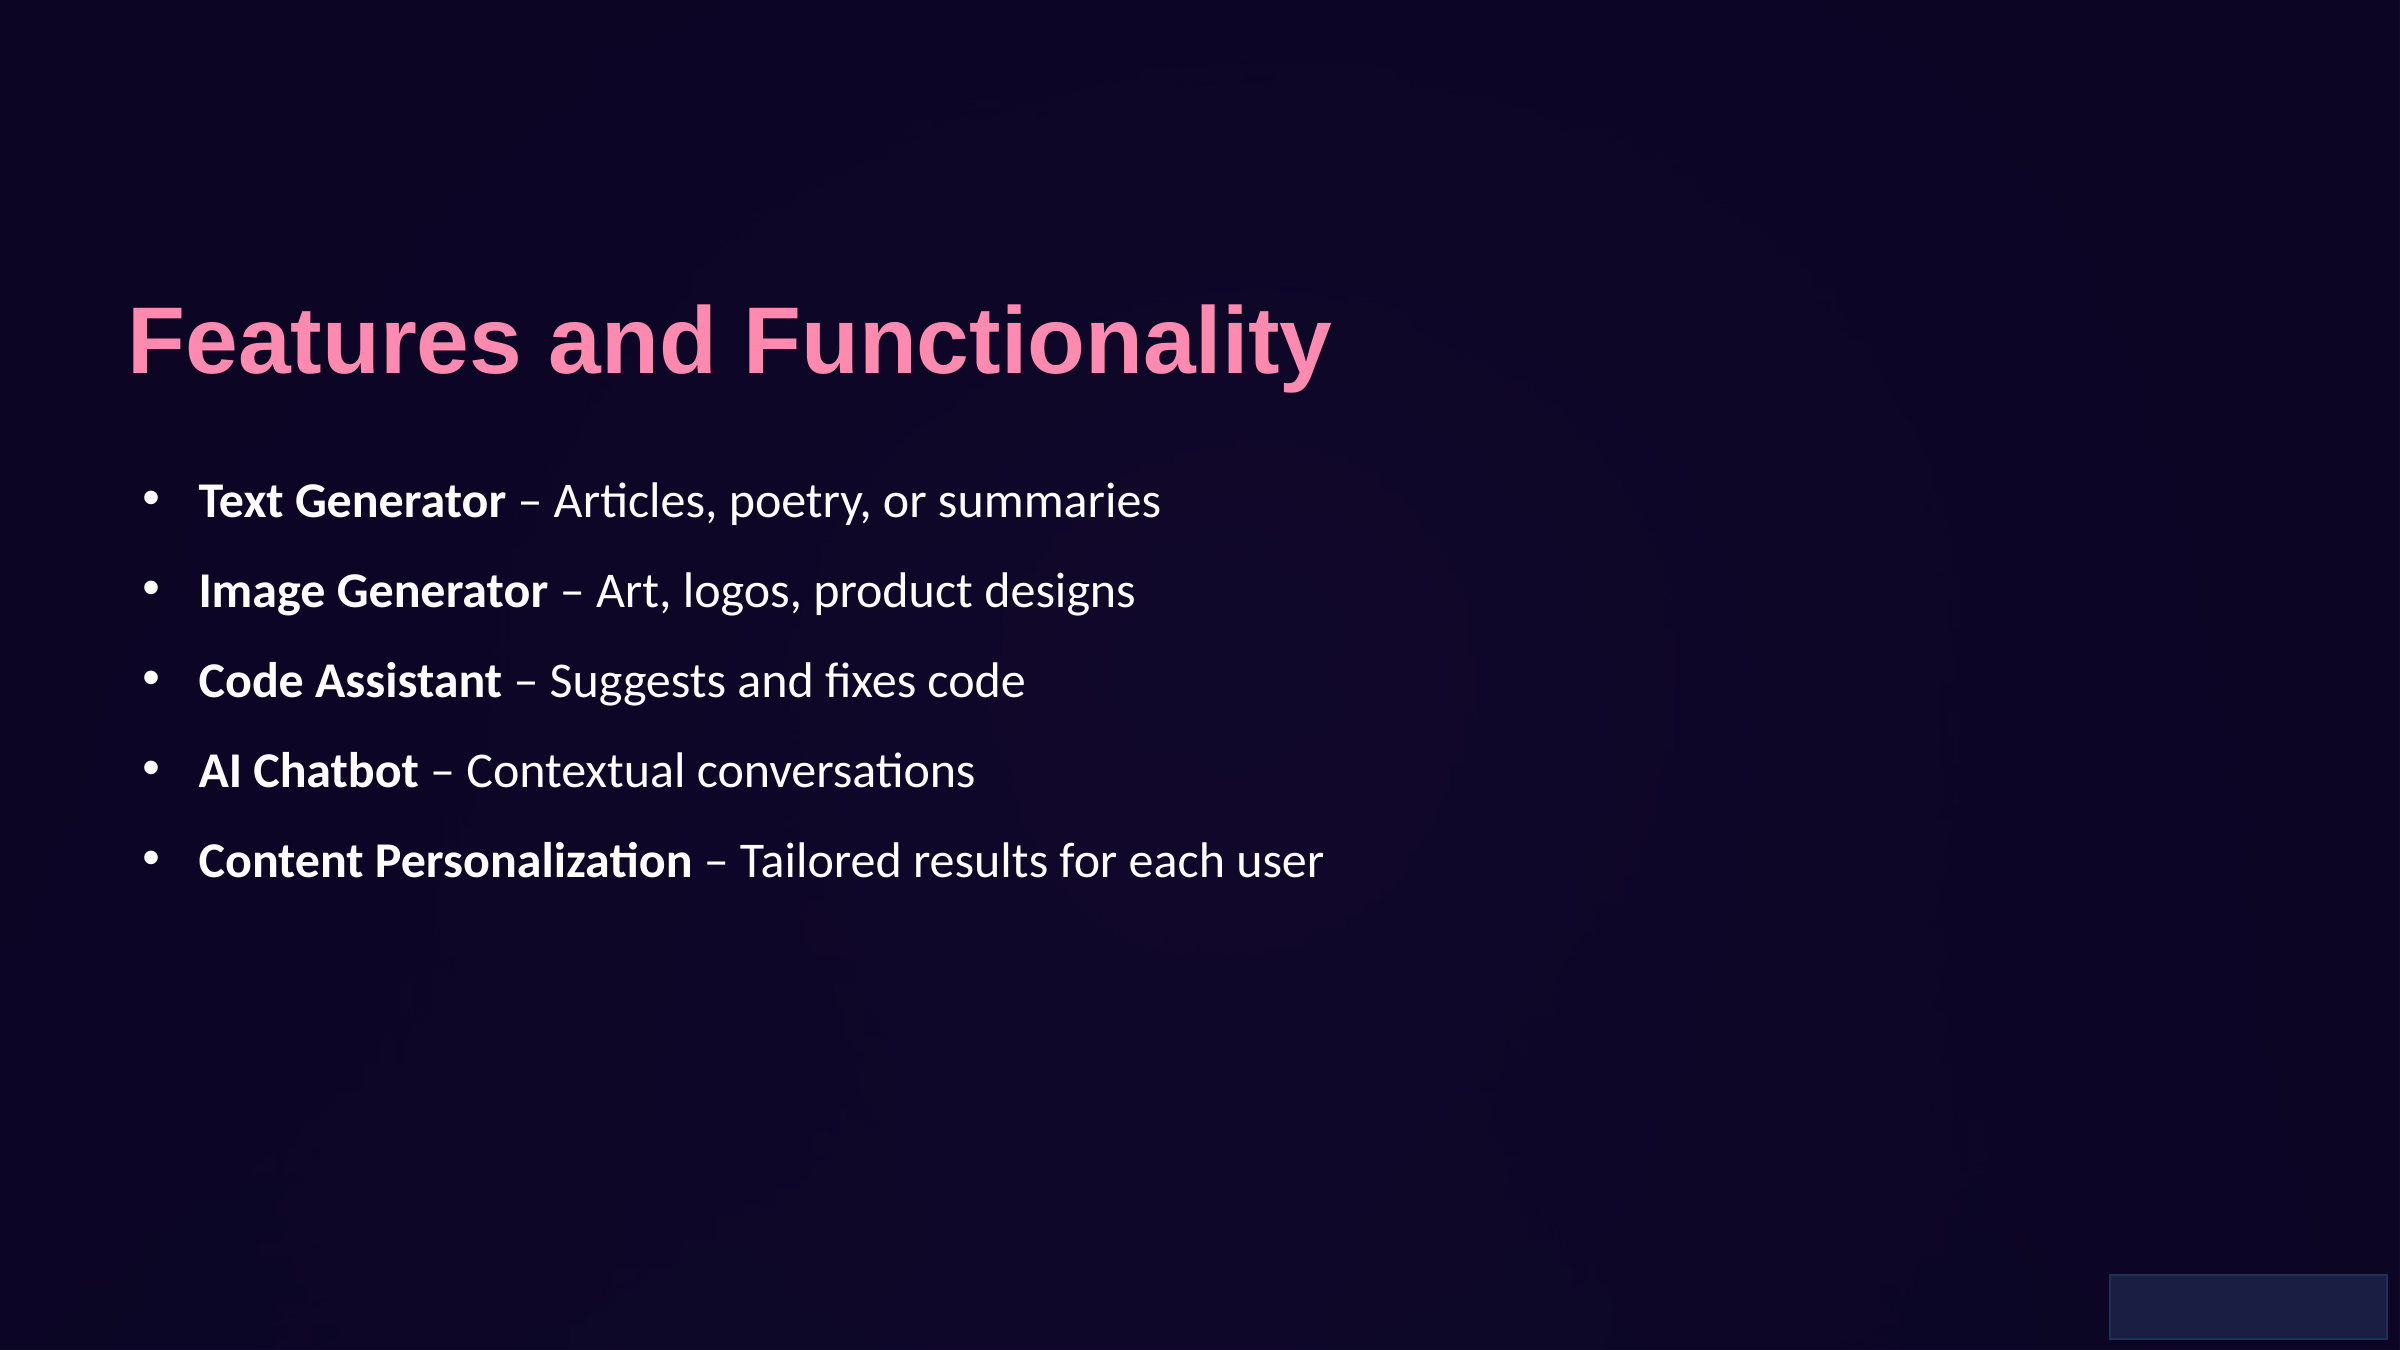

Features and Functionality
Text Generator – Articles, poetry, or summaries
Image Generator – Art, logos, product designs
Code Assistant – Suggests and fixes code
AI Chatbot – Contextual conversations
Content Personalization – Tailored results for each user